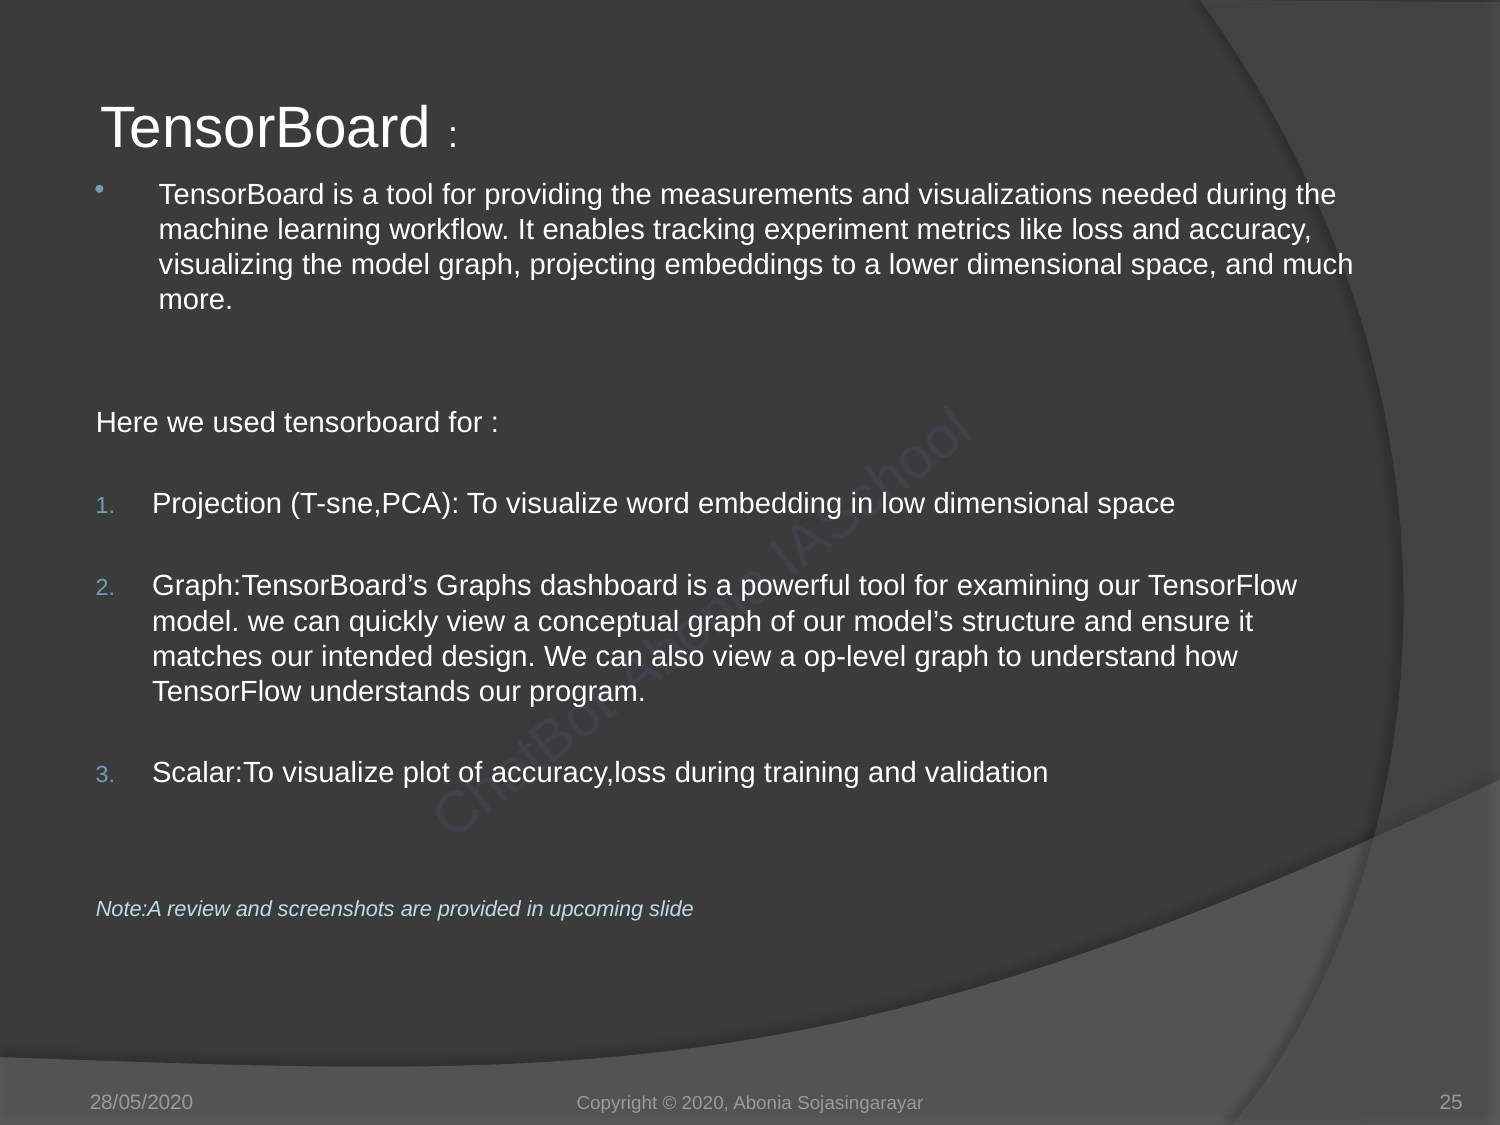

TensorBoard :
TensorBoard is a tool for providing the measurements and visualizations needed during the machine learning workflow. It enables tracking experiment metrics like loss and accuracy, visualizing the model graph, projecting embeddings to a lower dimensional space, and much more.

Here we used tensorboard for :

Projection (T-sne,PCA): To visualize word embedding in low dimensional space

Graph:TensorBoard’s Graphs dashboard is a powerful tool for examining our TensorFlow model. we can quickly view a conceptual graph of our model’s structure and ensure it matches our intended design. We can also view a op-level graph to understand how TensorFlow understands our program.

Scalar:To visualize plot of accuracy,loss during training and validation

Note:A review and screenshots are provided in upcoming slide
28/05/2020
Copyright © 2020, Abonia Sojasingarayar
25